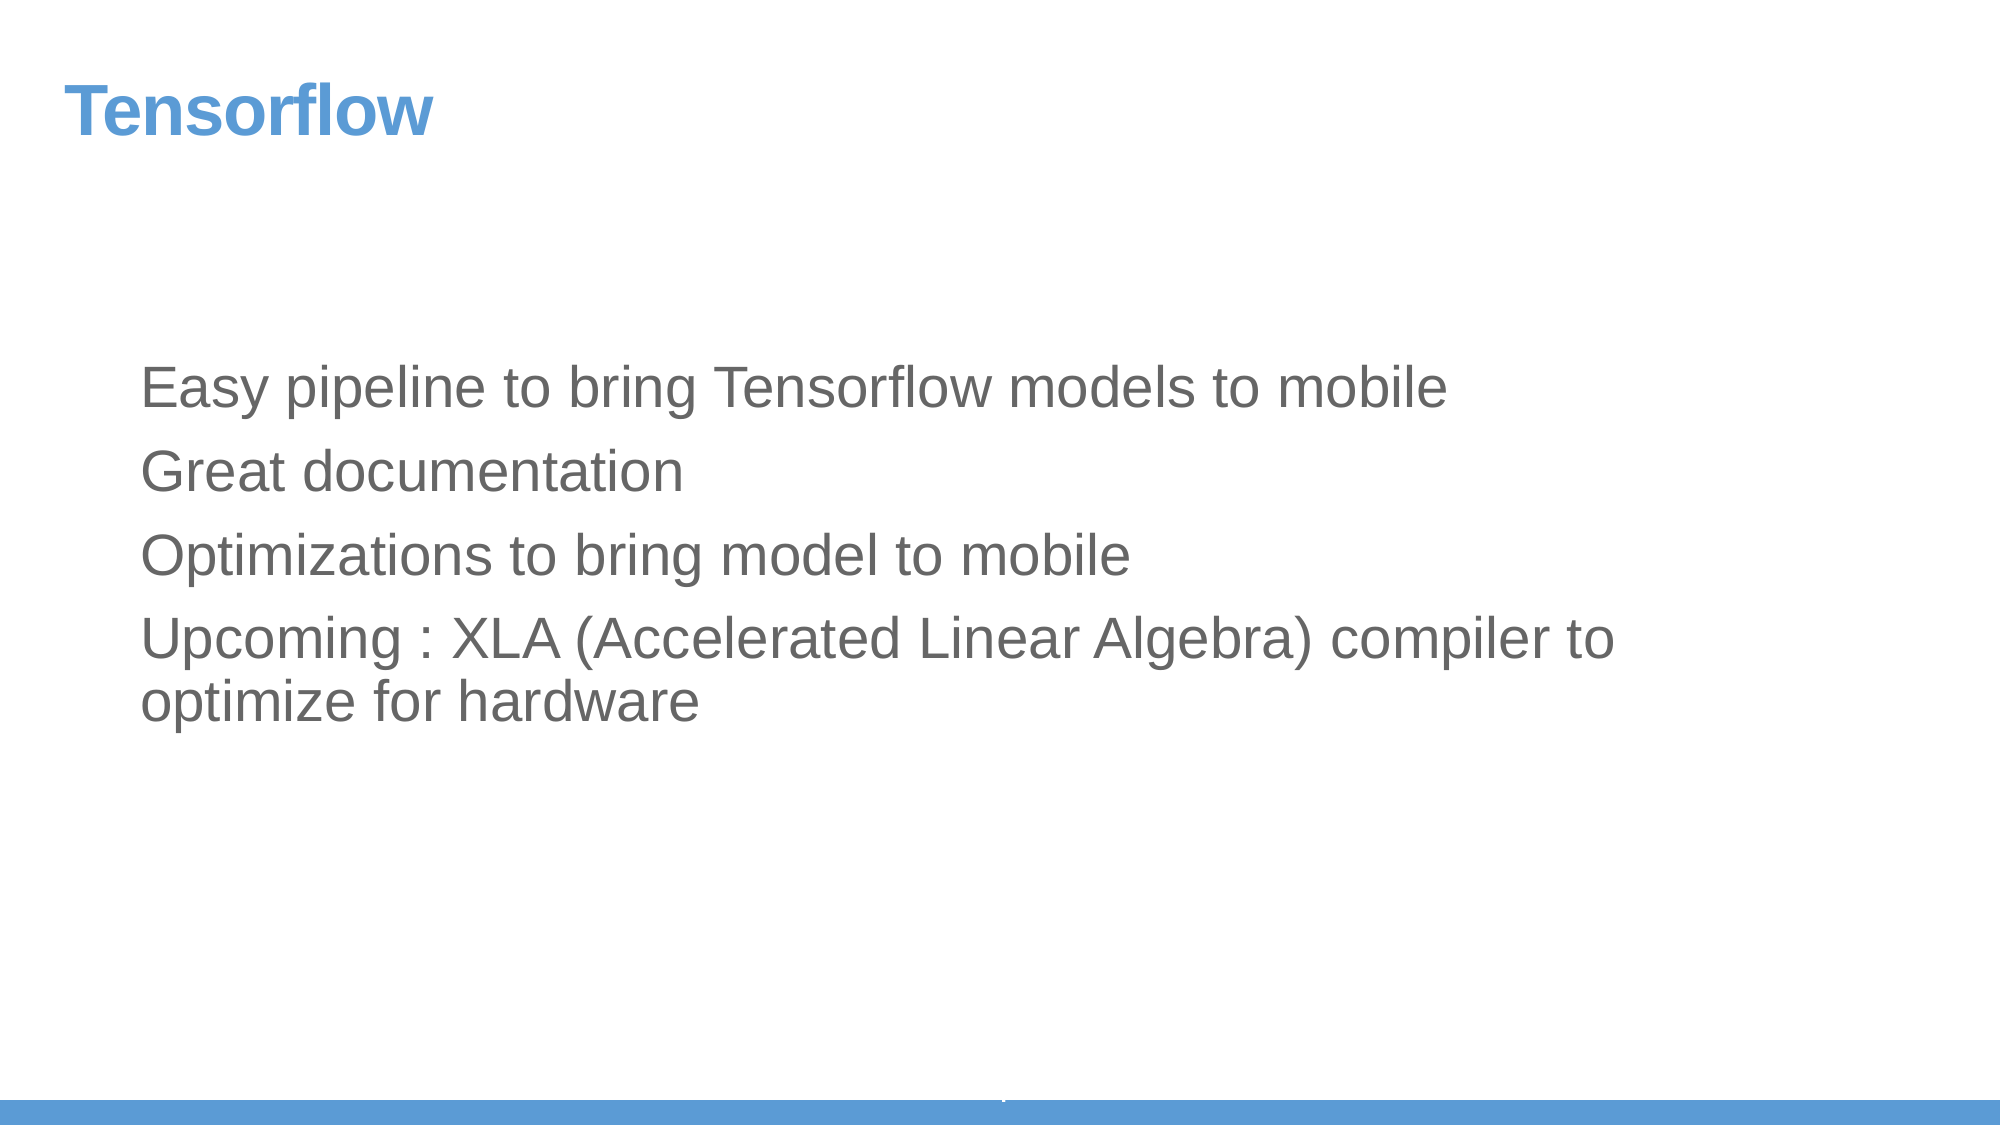

Tensorflow
Easy pipeline to bring Tensorflow models to mobile
Great documentation
Optimizations to bring model to mobile
Upcoming : XLA (Accelerated Linear Algebra) compiler to optimize for hardware
i